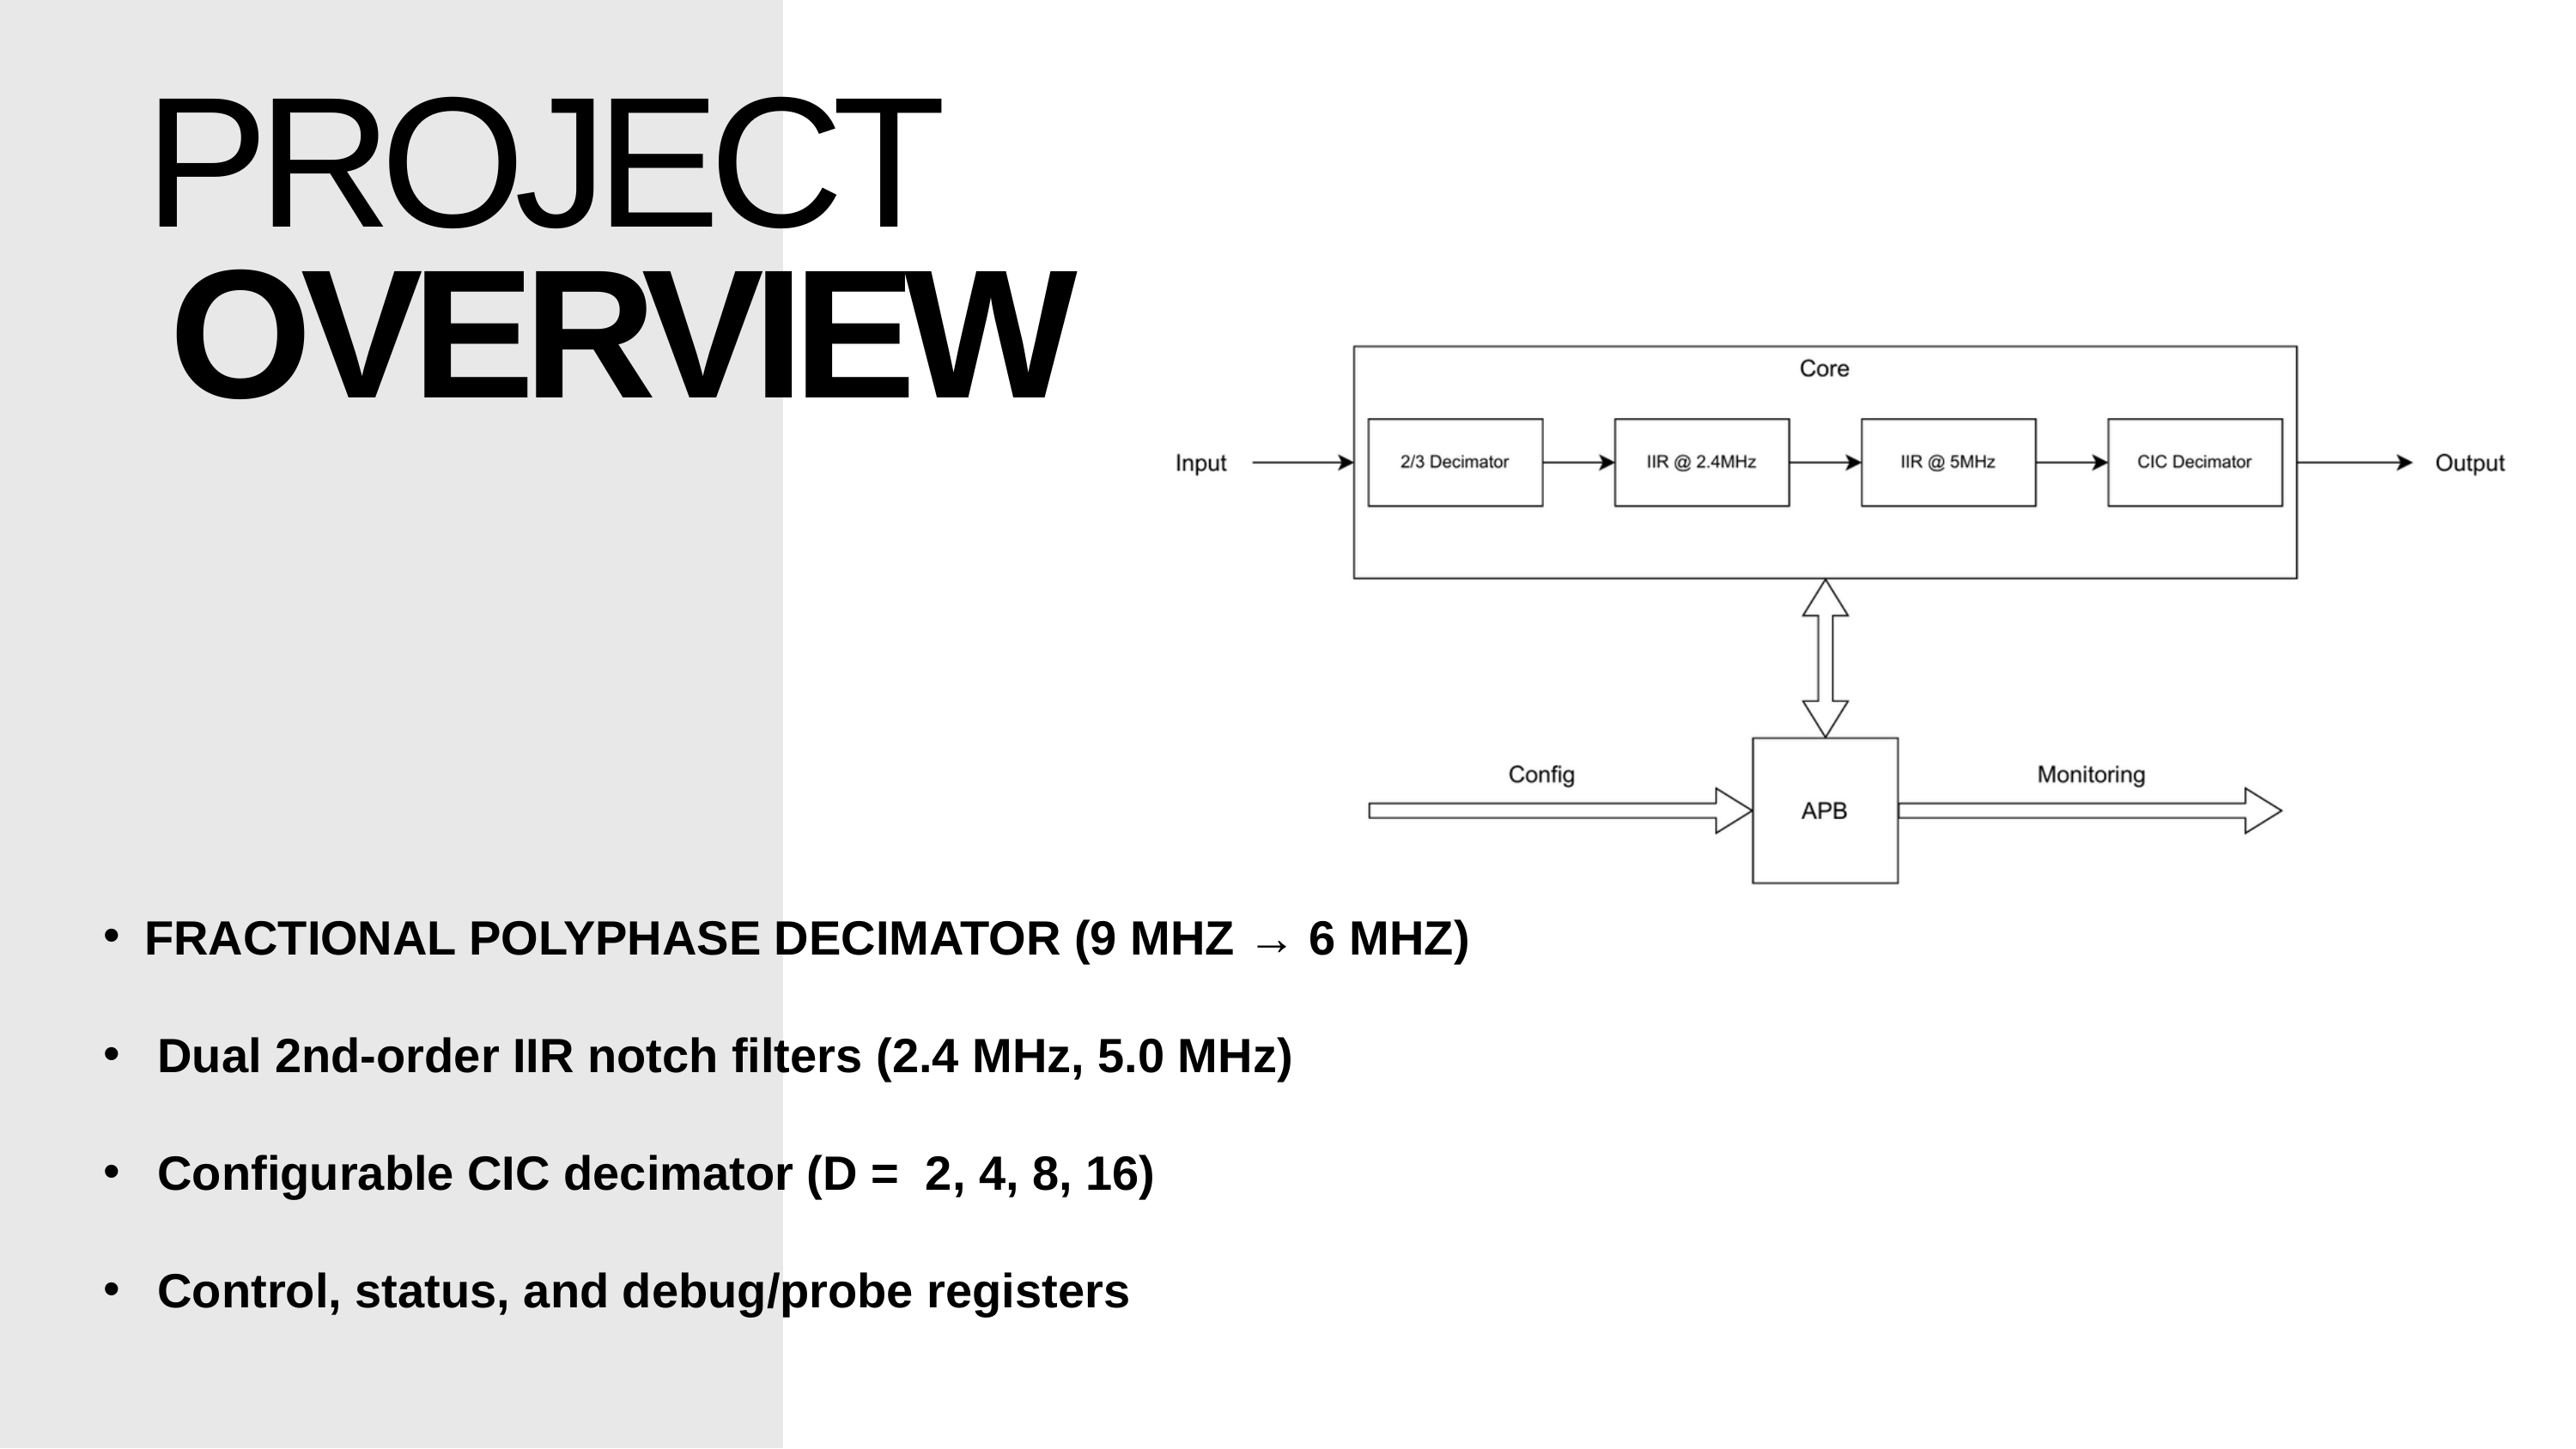

PROJECT
OVERVIEW

FRACTIONAL POLYPHASE DECIMATOR (9 MHZ → 6 MHZ)
 Dual 2nd-order IIR notch filters (2.4 MHz, 5.0 MHz)
 Configurable CIC decimator (D =  2, 4, 8, 16)
 Control, status, and debug/probe registers